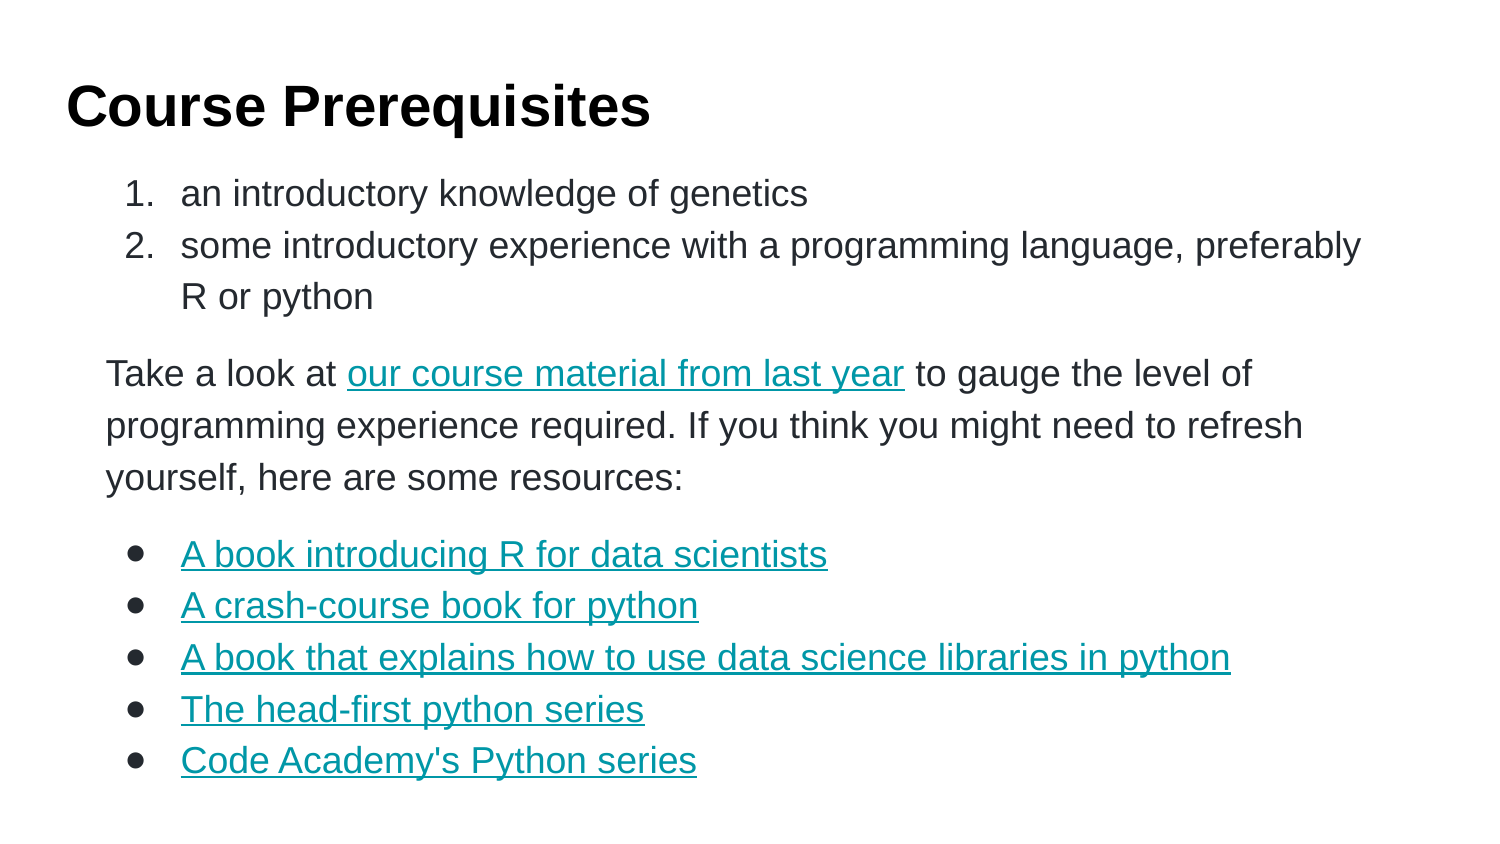

Course Prerequisites
an introductory knowledge of genetics
some introductory experience with a programming language, preferably R or python
Take a look at our course material from last year to gauge the level of programming experience required. If you think you might need to refresh yourself, here are some resources:
A book introducing R for data scientists
A crash-course book for python
A book that explains how to use data science libraries in python
The head-first python series
Code Academy's Python series